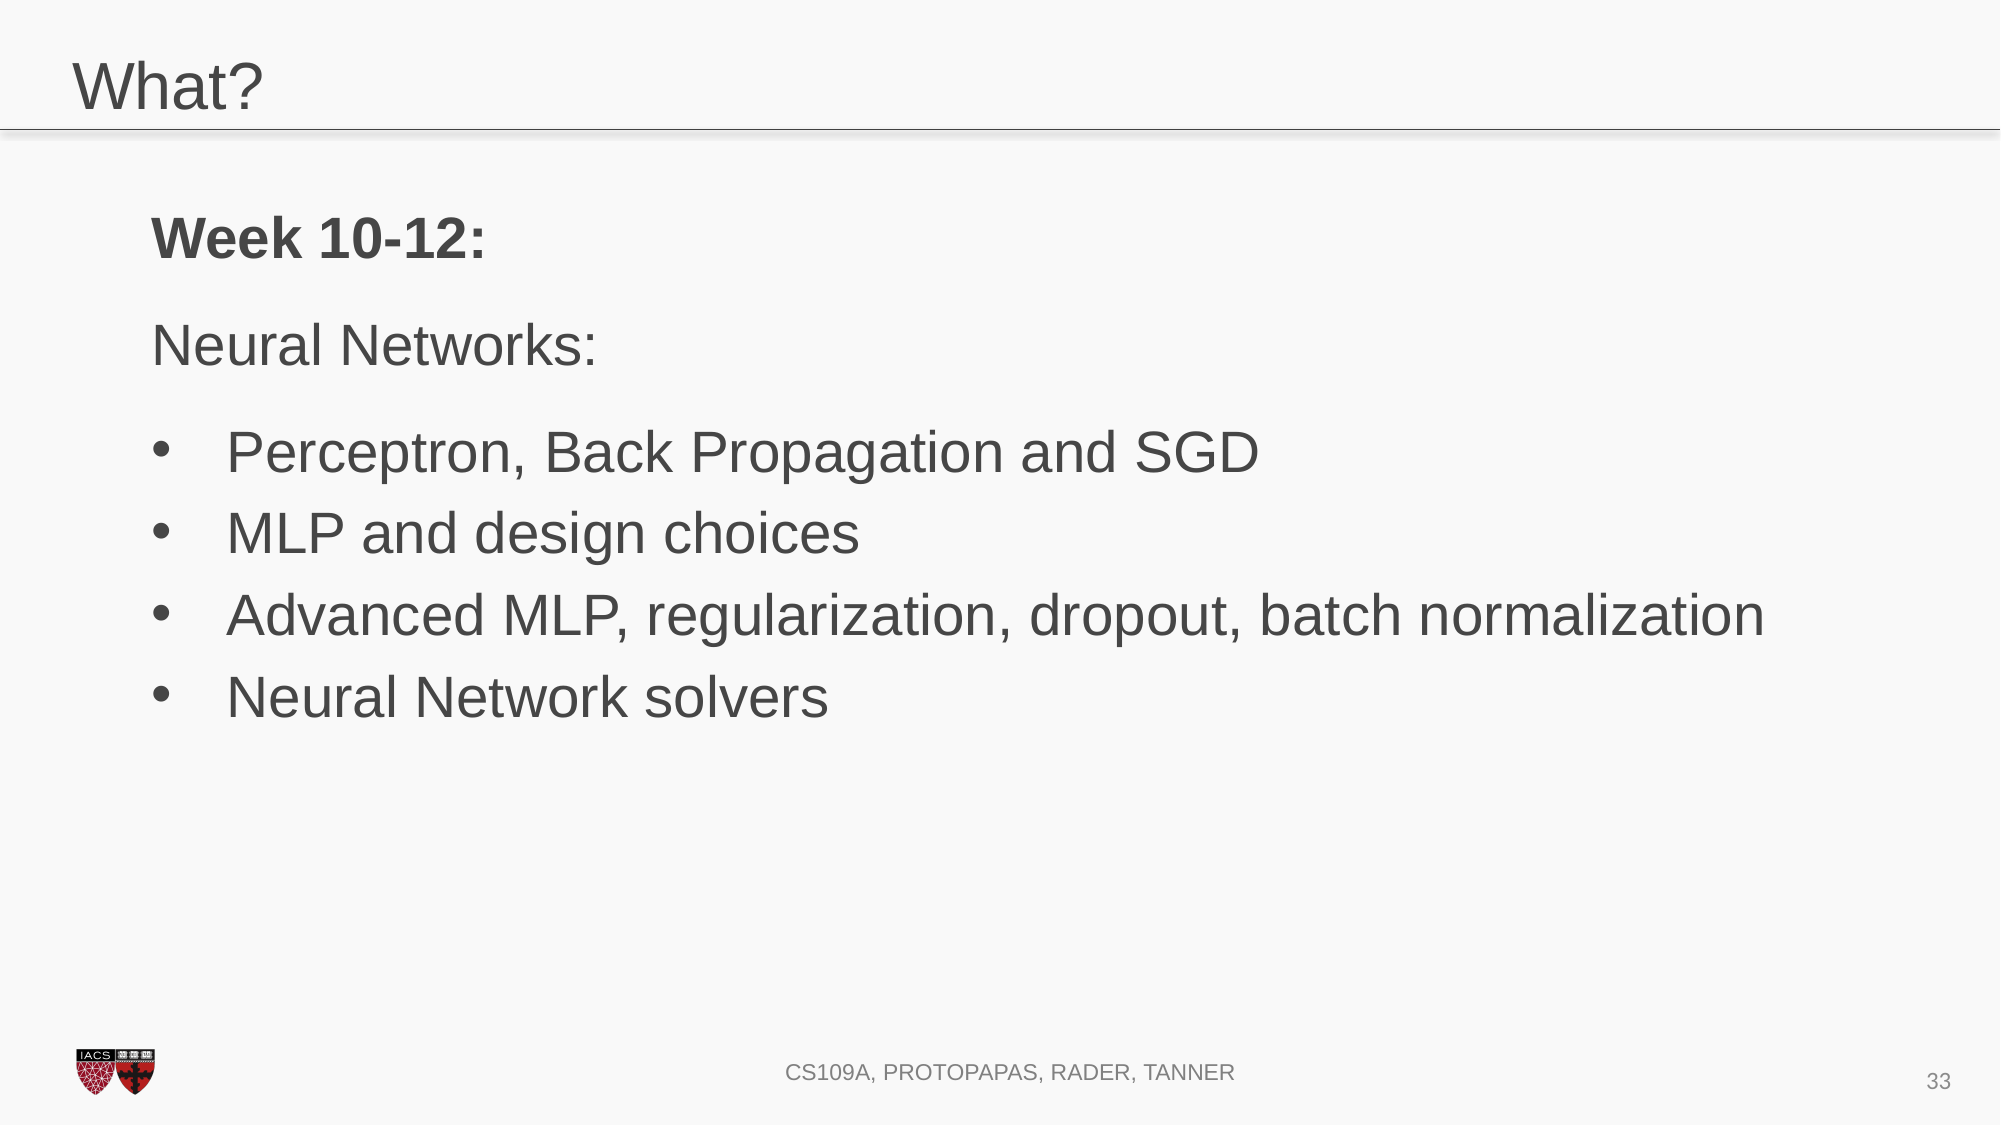

# What?
Week 10-12:
Neural Networks:
Perceptron, Back Propagation and SGD
MLP and design choices
Advanced MLP, regularization, dropout, batch normalization
Neural Network solvers
33